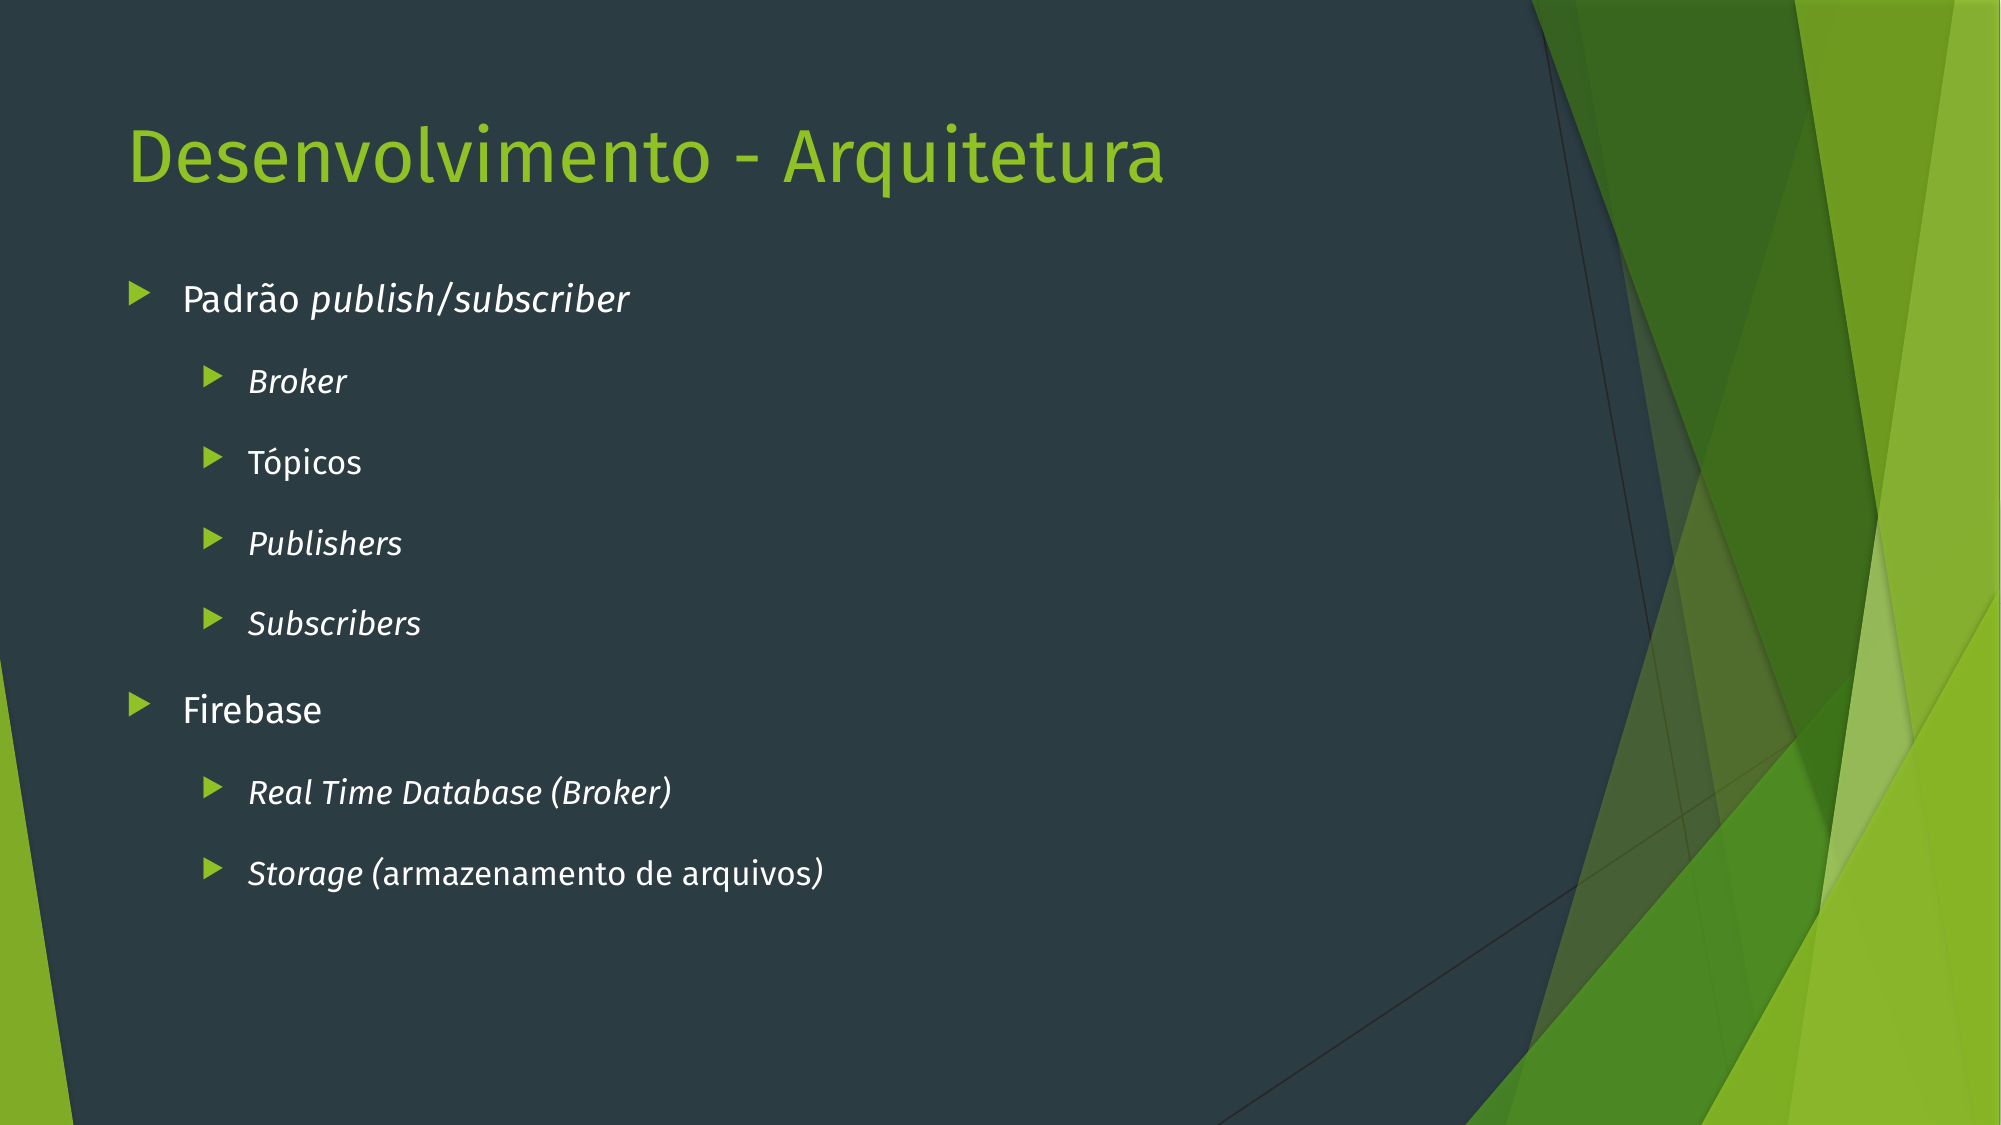

# Desenvolvimento - Arquitetura
Padrão publish/subscriber
Broker
Tópicos
Publishers
Subscribers
Firebase
Real Time Database (Broker)
Storage (armazenamento de arquivos)